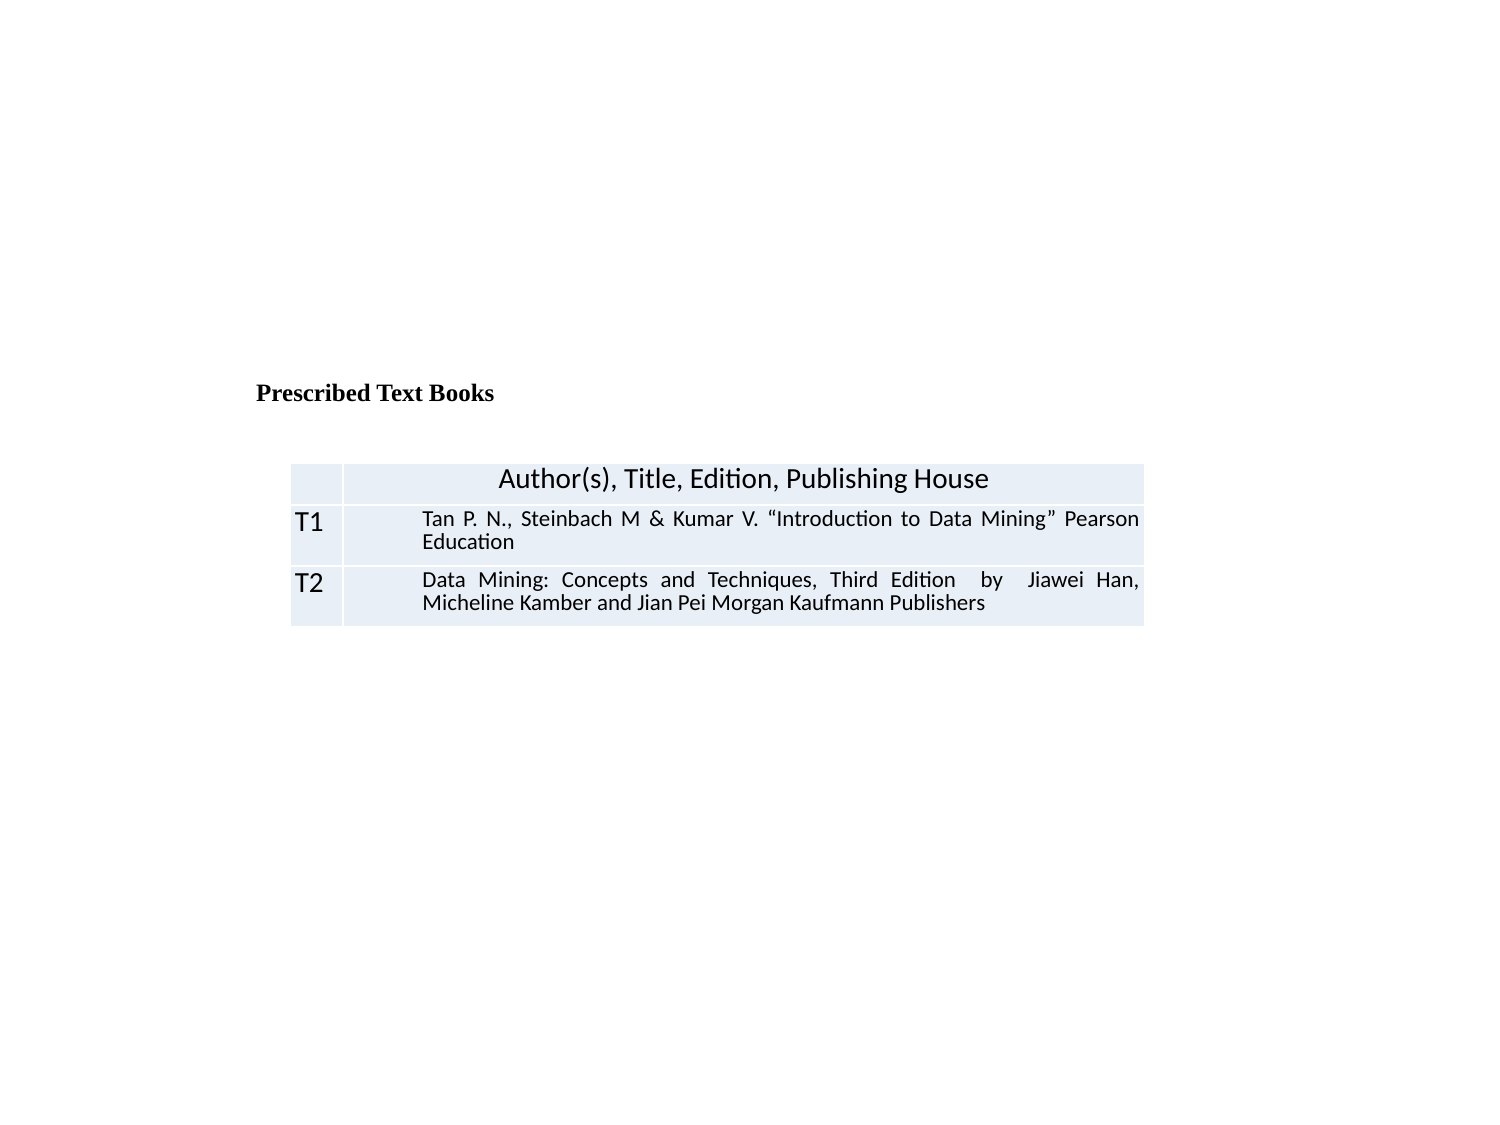

Prescribed Text Books

|  | Author(s), Title, Edition, Publishing House |
| --- | --- |
| T1 | Tan P. N., Steinbach M & Kumar V. “Introduction to Data Mining” Pearson Education |
| T2 | Data Mining: Concepts and Techniques, Third Edition by Jiawei Han, Micheline Kamber and Jian Pei Morgan Kaufmann Publishers |